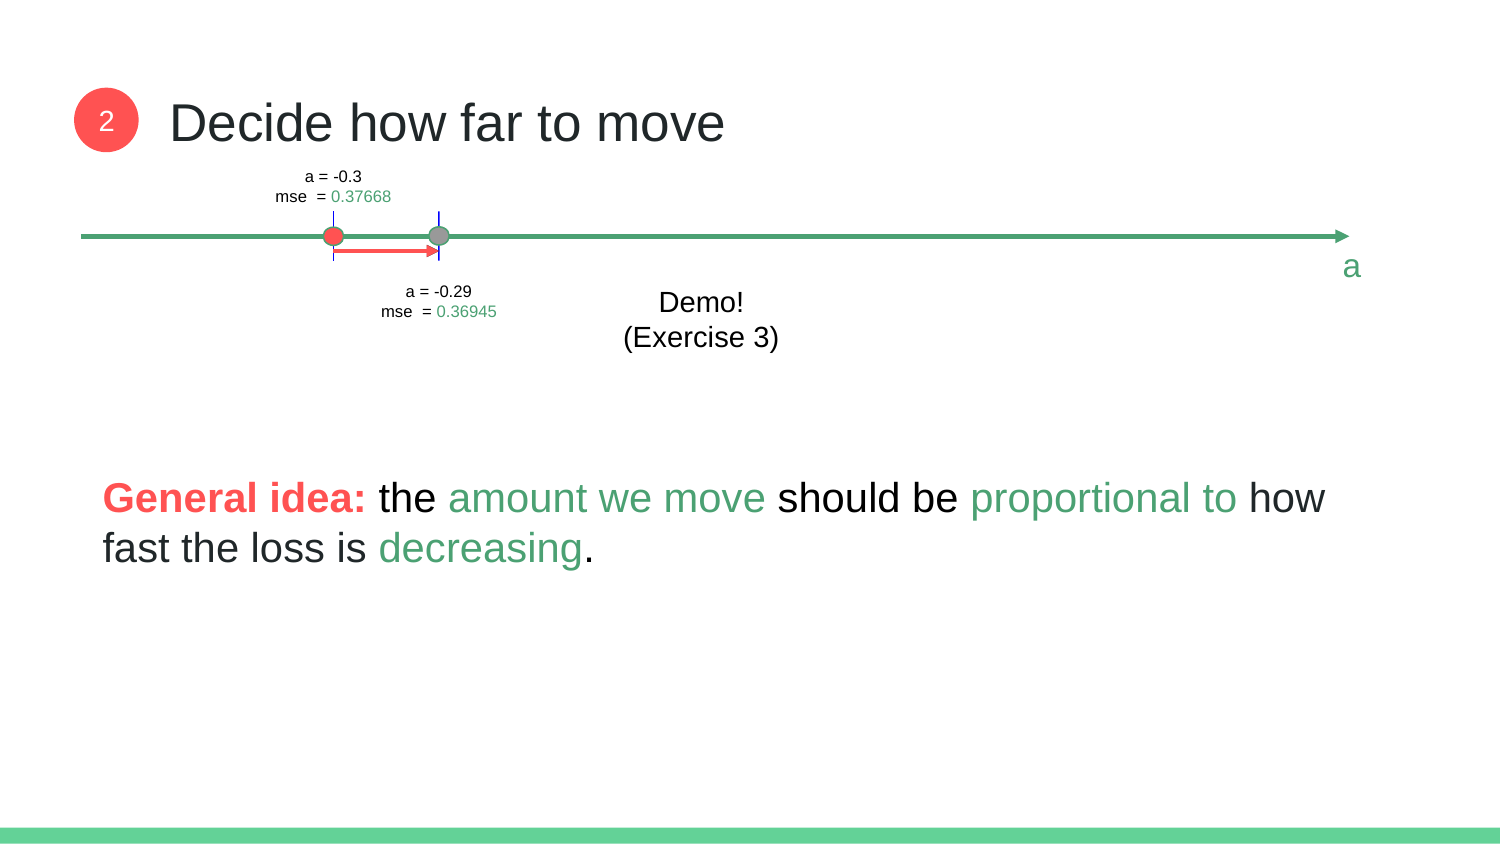

# Decide how far to move
2
a = -0.3
mse  = 0.37668

a
a = -0.29
mse  = 0.36945
Demo! (Exercise 3)
General idea: the amount we move should be proportional to how fast the loss is decreasing.